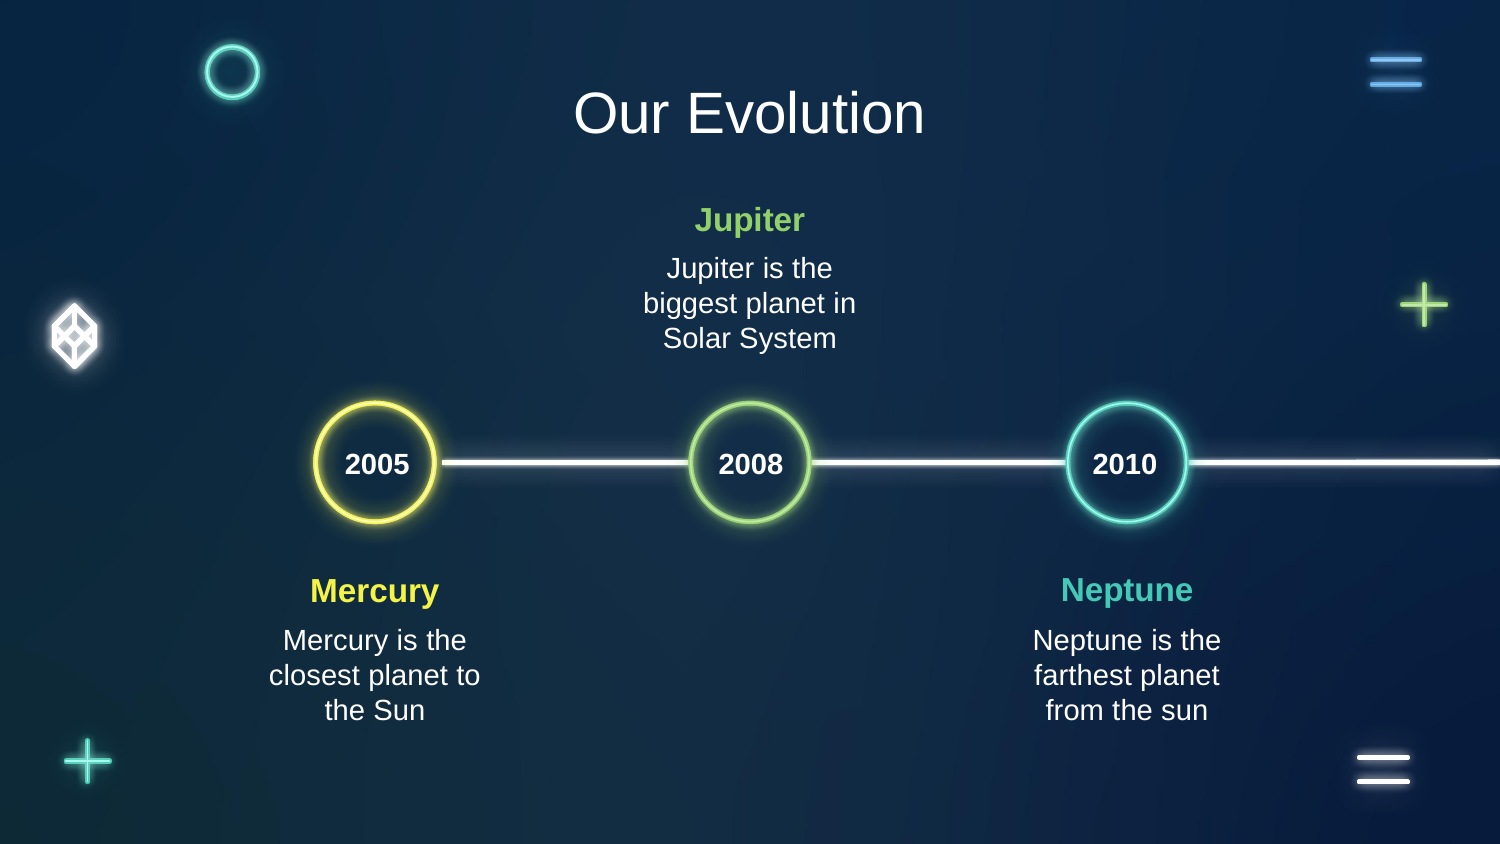

# Our Evolution
Jupiter
Jupiter is the biggest planet in Solar System

2005
2008
2010
Neptune
Mercury
Neptune is the farthest planet from the sun
Mercury is the closest planet to the Sun